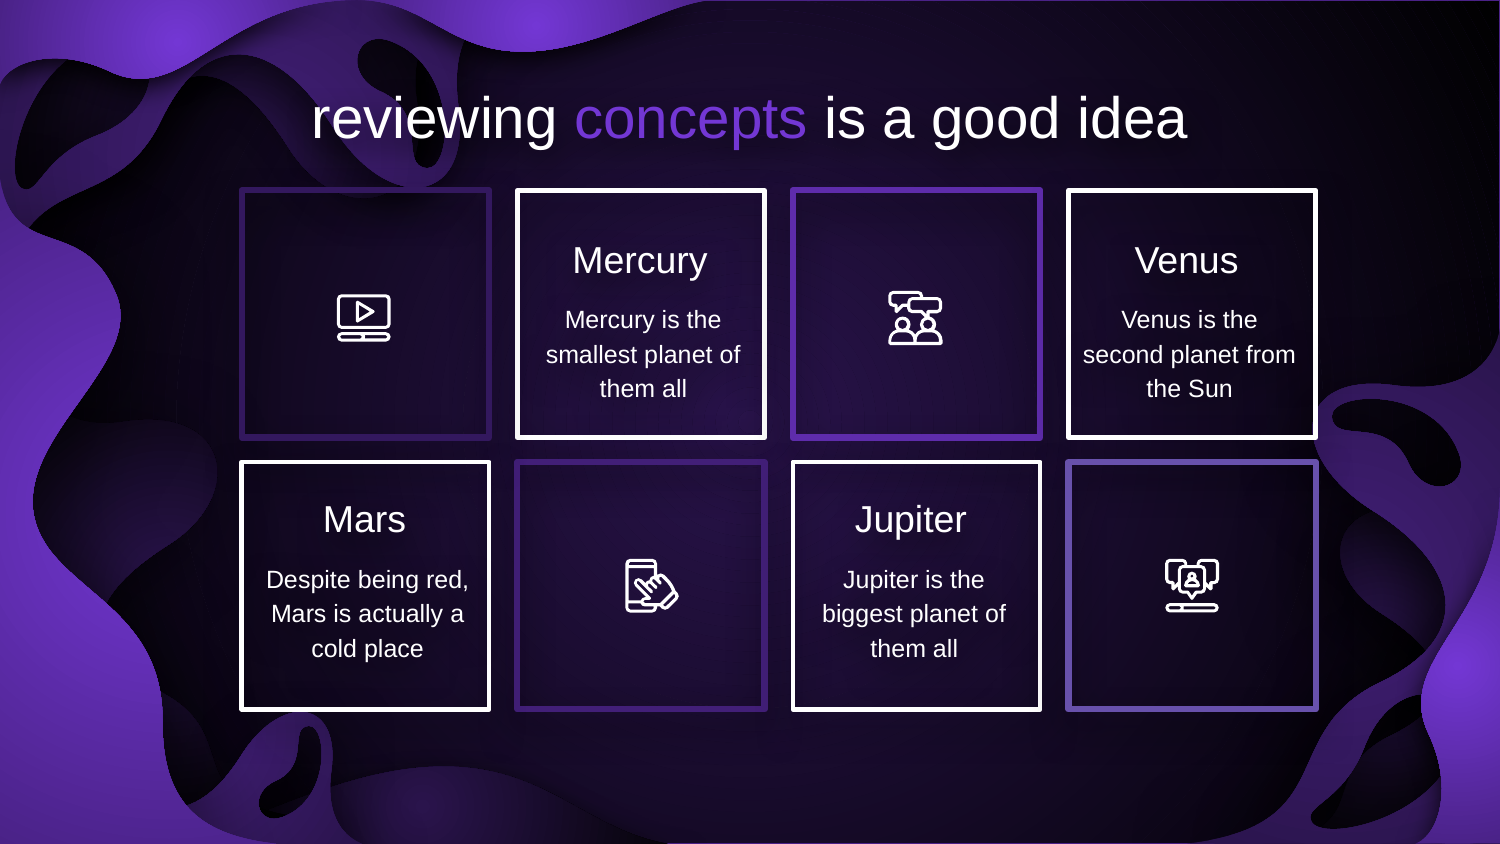

# reviewing concepts is a good idea

Mercury
Venus
Mercury is the smallest planet of them all
Venus is the second planet from the Sun

Mars
Jupiter
Despite being red, Mars is actually a cold place
Jupiter is the biggest planet of them all